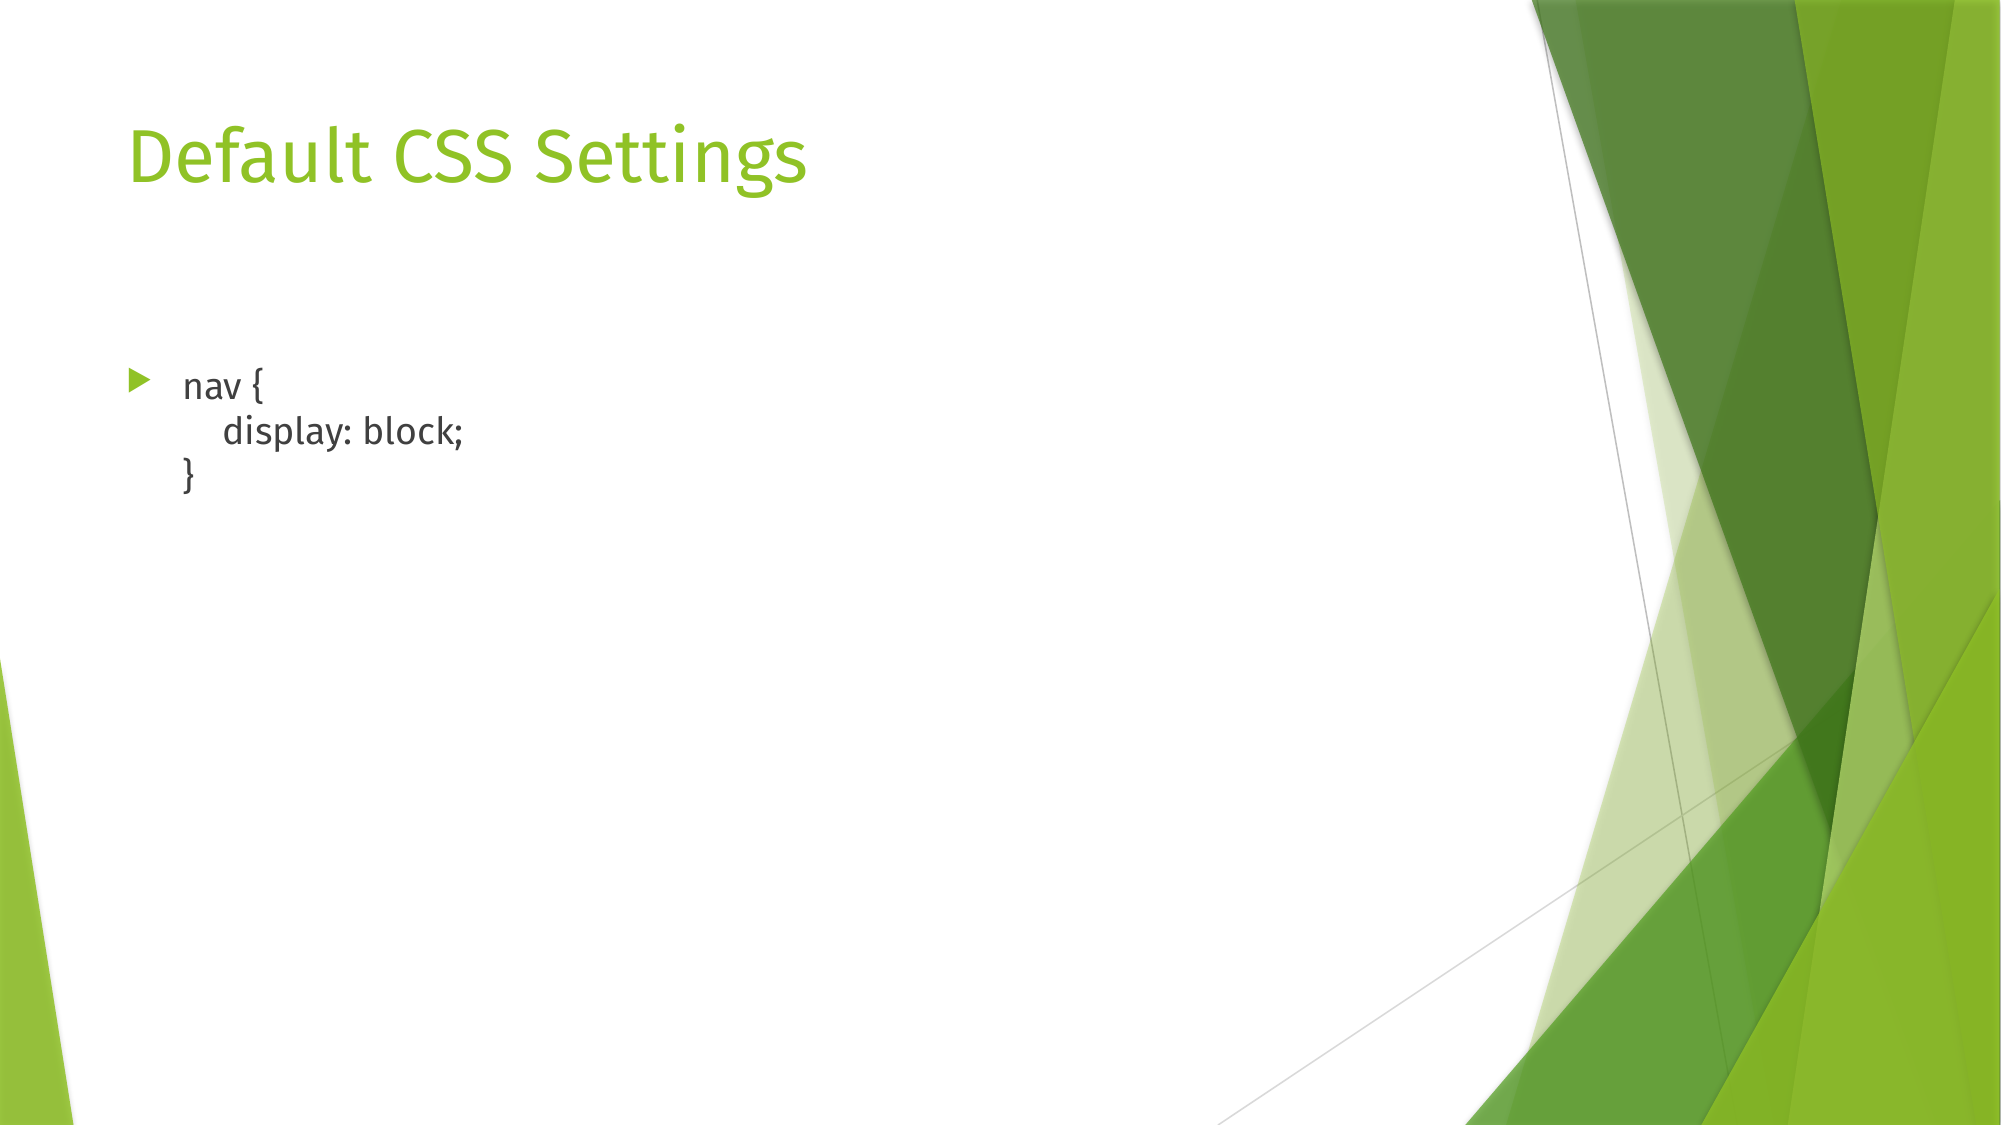

# Default CSS Settings
nav {
    display: block;
}